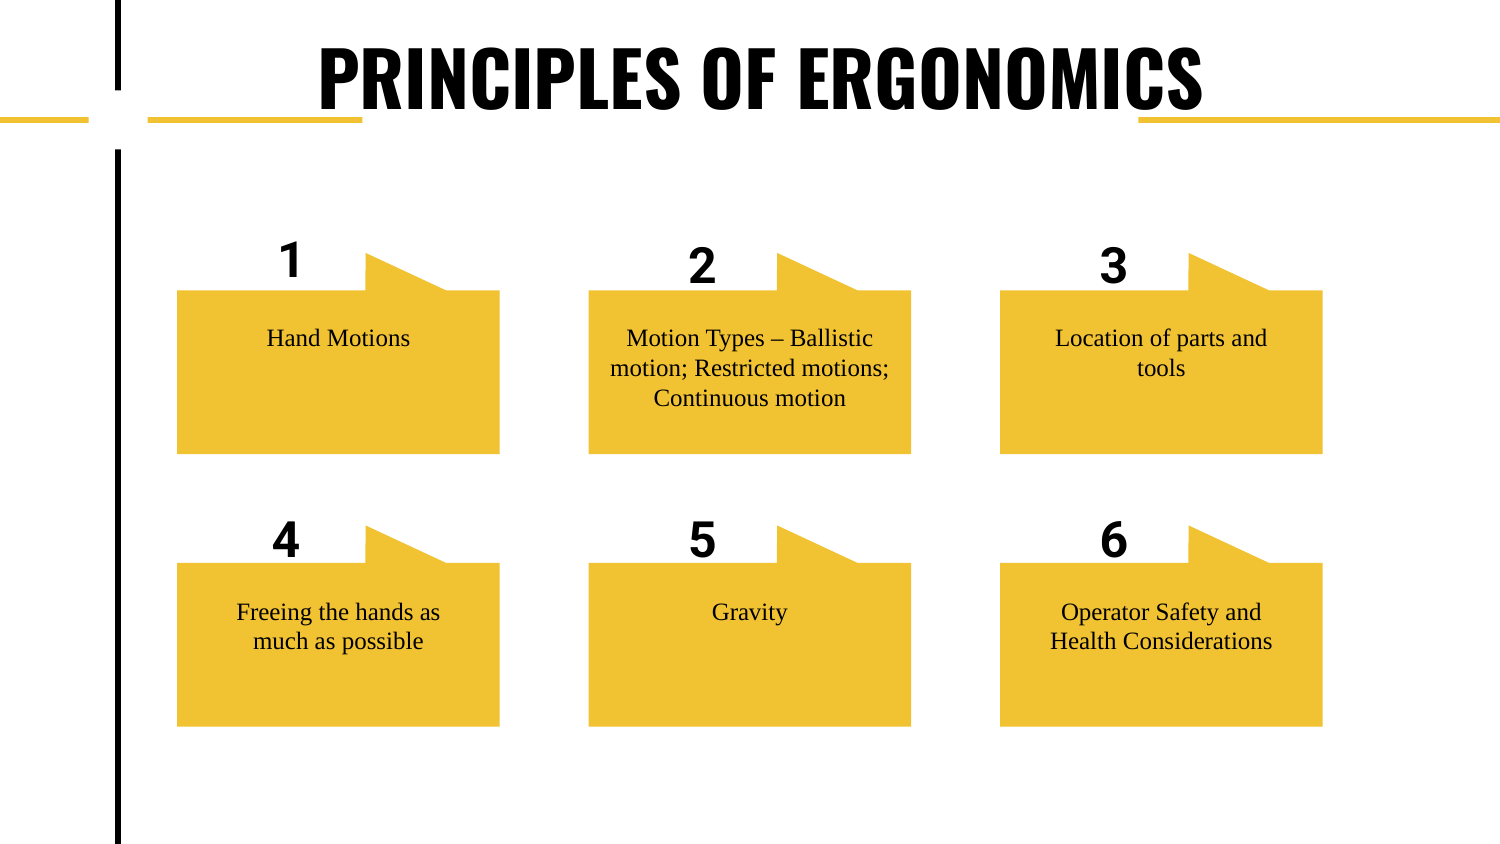

# PRINCIPLES OF ERGONOMICS
1
2
3

Hand Motions
Motion Types – Ballistic motion; Restricted motions; Continuous motion
Location of parts and tools
4
5
6

Freeing the hands as much as possible
Gravity
Operator Safety and Health Considerations